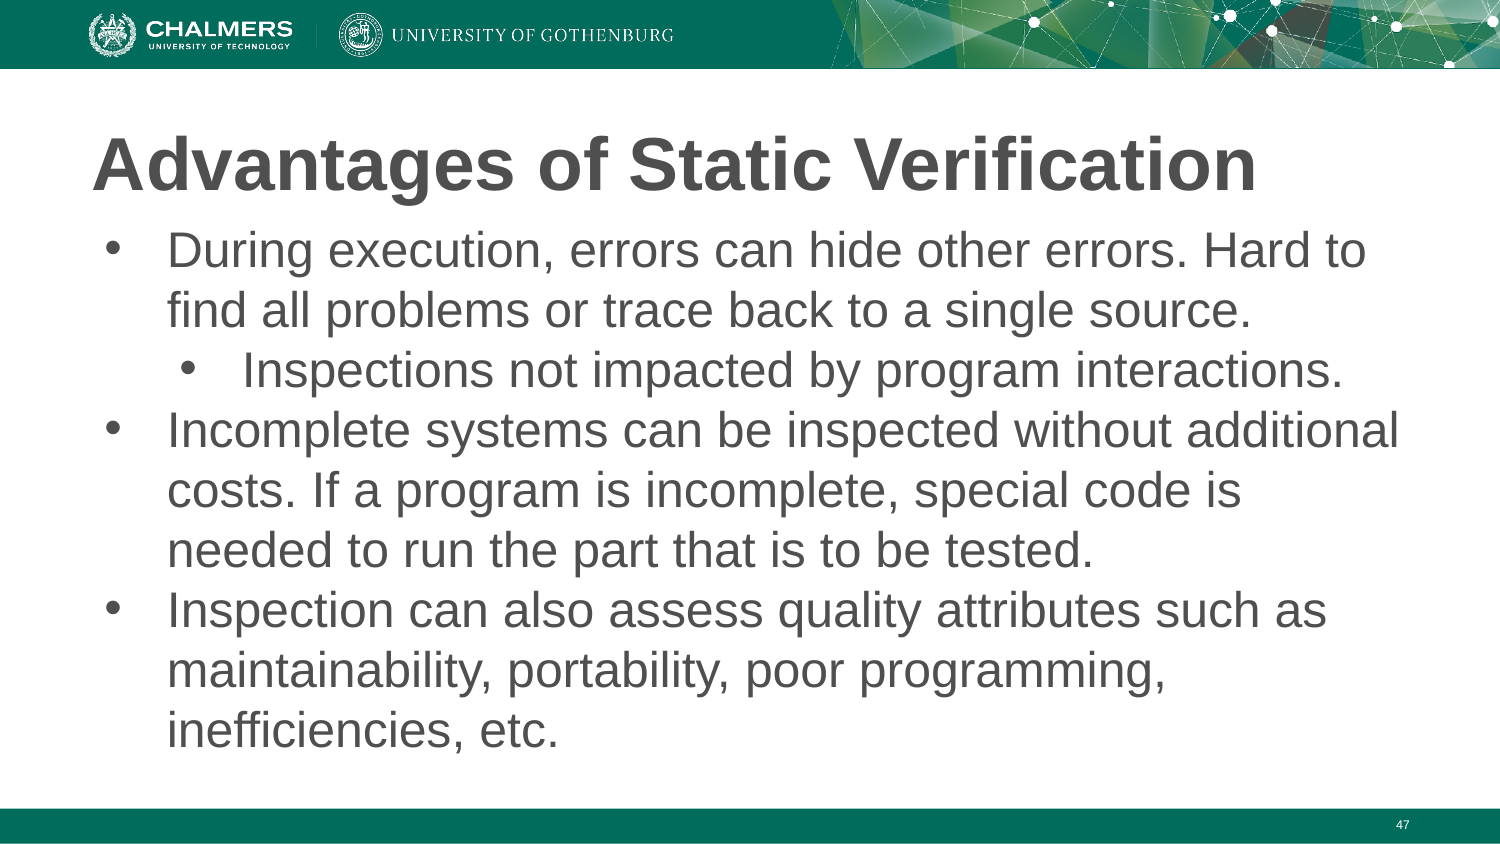

# Advantages of Static Verification
During execution, errors can hide other errors. Hard to find all problems or trace back to a single source.
Inspections not impacted by program interactions.
Incomplete systems can be inspected without additional costs. If a program is incomplete, special code is needed to run the part that is to be tested.
Inspection can also assess quality attributes such as maintainability, portability, poor programming, inefficiencies, etc.
47